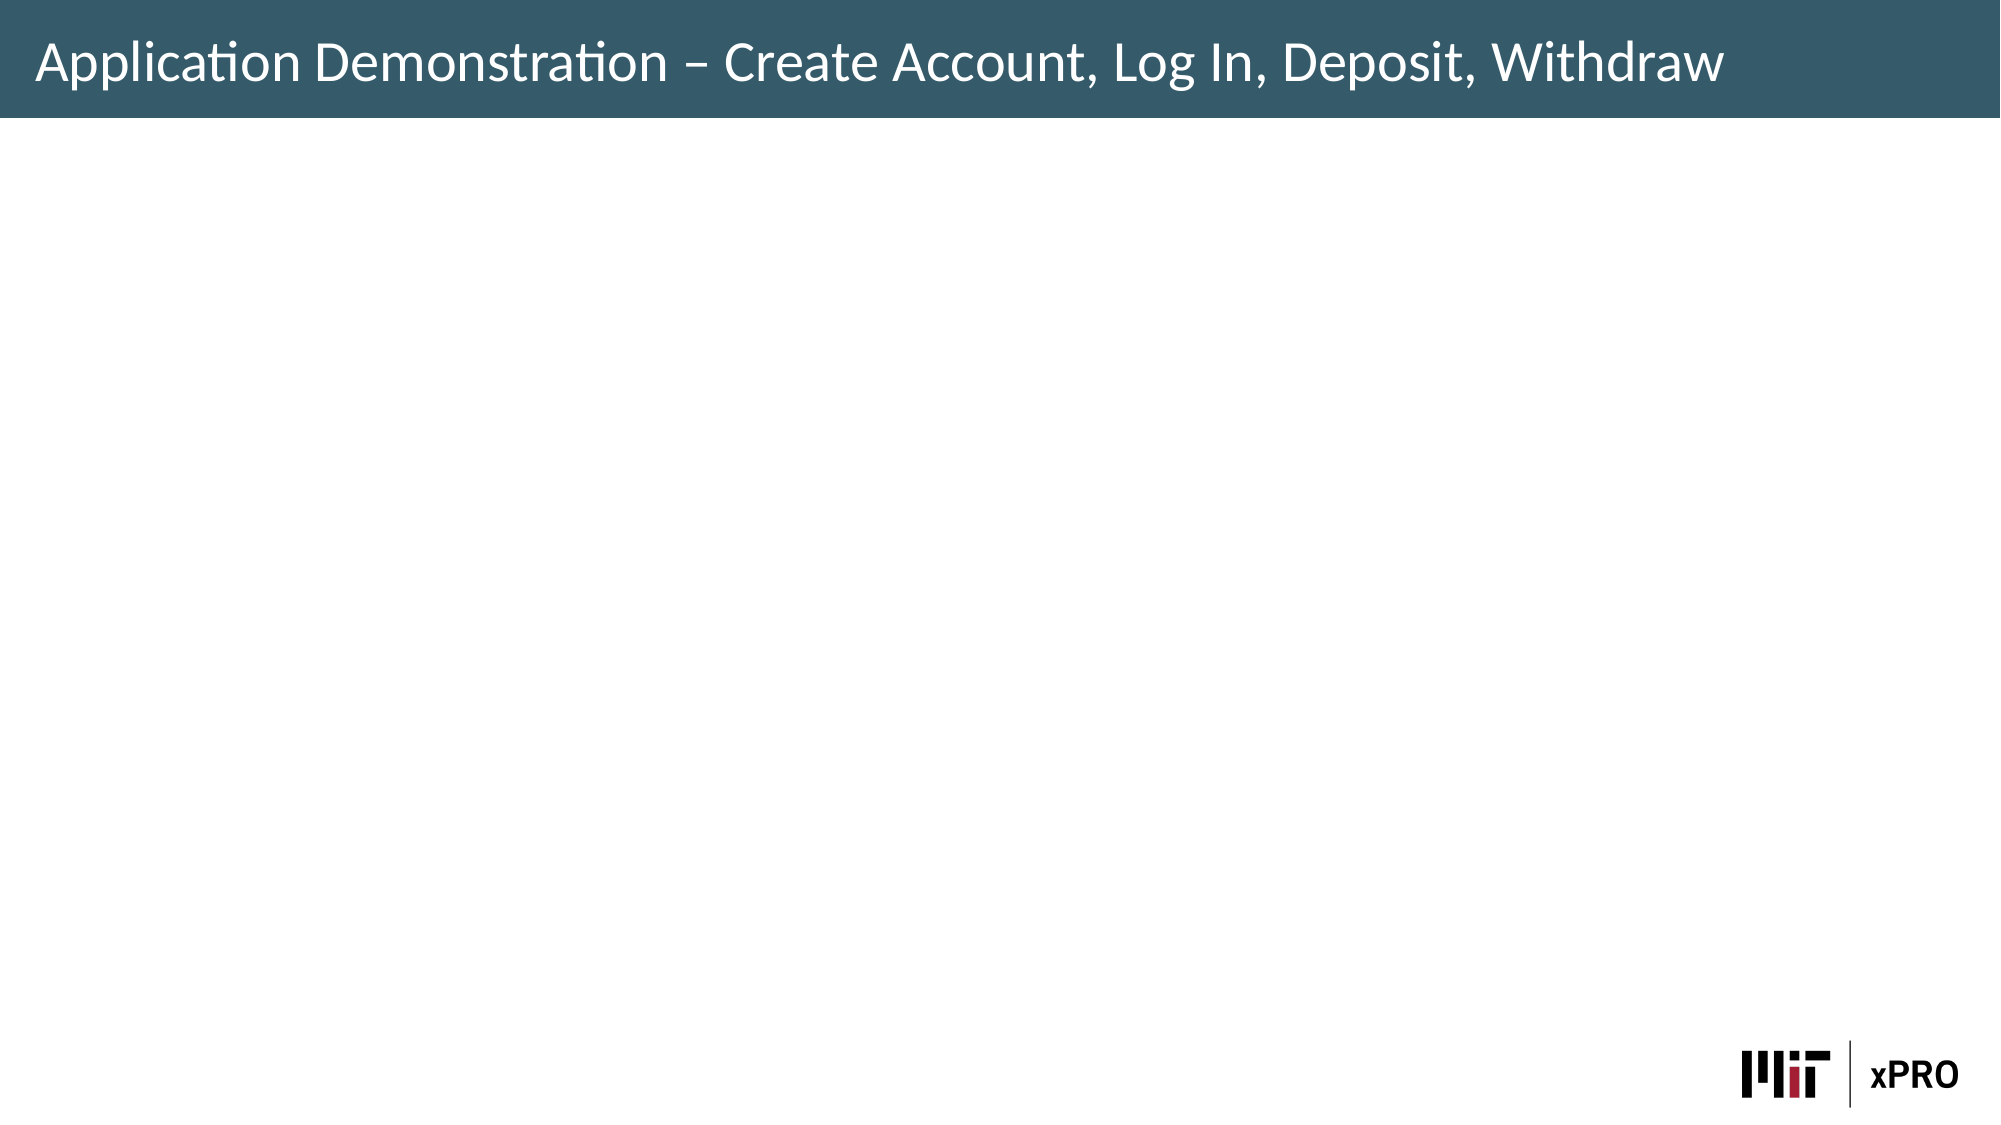

Application Demonstration – Create Account, Log In, Deposit, Withdraw